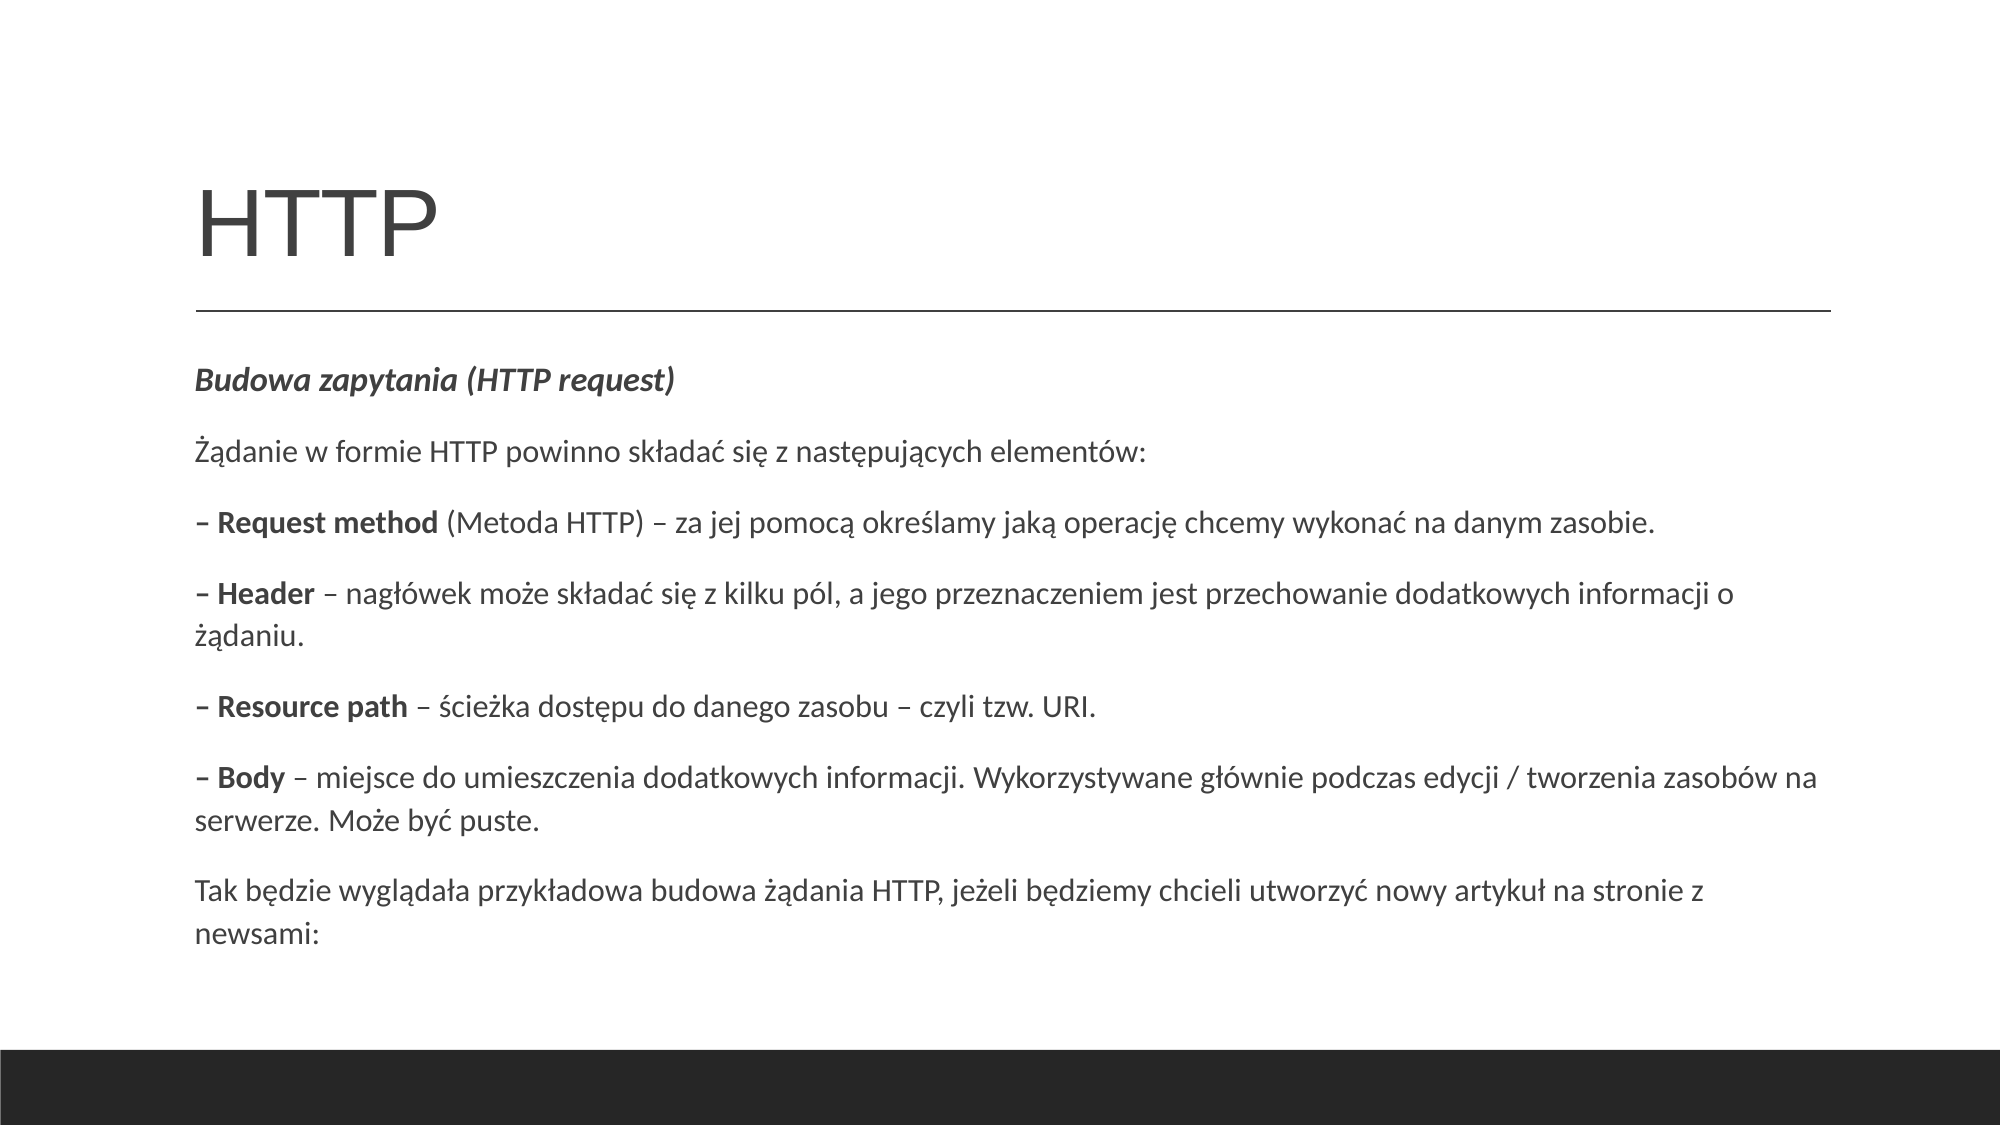

# HTTP
Budowa zapytania (HTTP request)
Żądanie w formie HTTP powinno składać się z następujących elementów:
– Request method (Metoda HTTP) – za jej pomocą określamy jaką operację chcemy wykonać na danym zasobie.
– Header – nagłówek może składać się z kilku pól, a jego przeznaczeniem jest przechowanie dodatkowych informacji o żądaniu.
– Resource path – ścieżka dostępu do danego zasobu – czyli tzw. URI.
– Body – miejsce do umieszczenia dodatkowych informacji. Wykorzystywane głównie podczas edycji / tworzenia zasobów na serwerze. Może być puste.
Tak będzie wyglądała przykładowa budowa żądania HTTP, jeżeli będziemy chcieli utworzyć nowy artykuł na stronie z newsami: